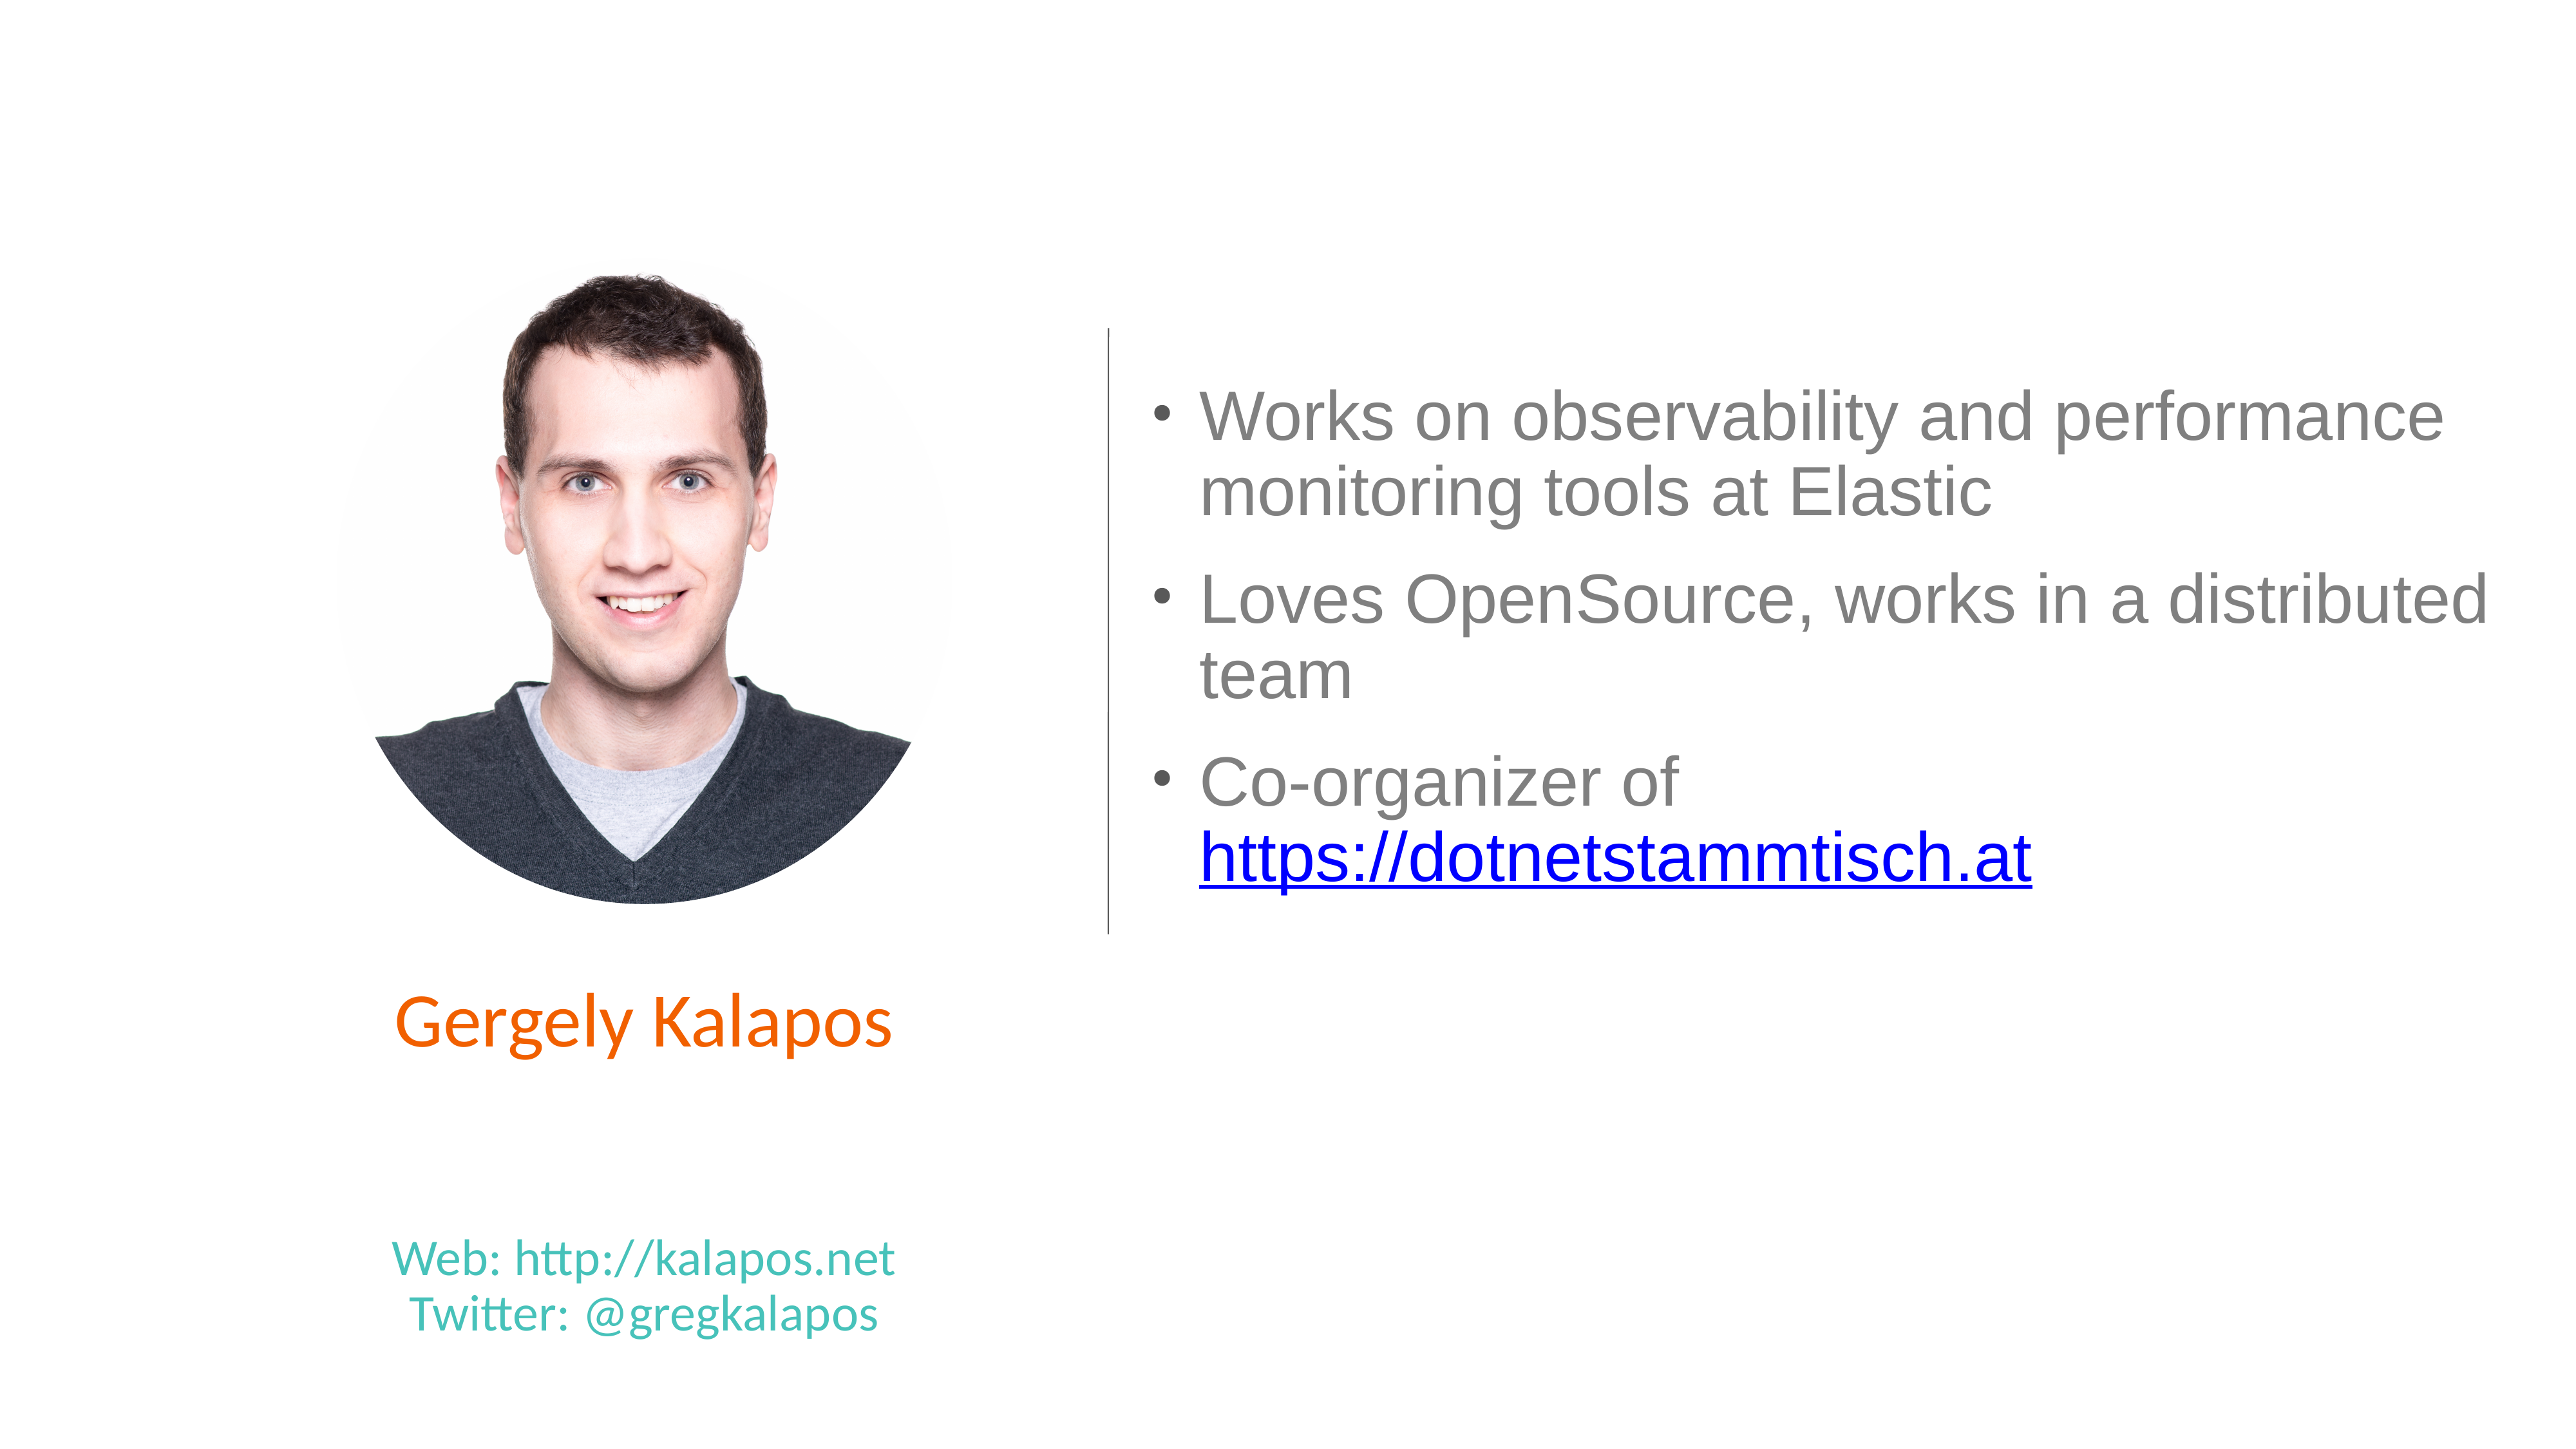

Works on observability and performance monitoring tools at Elastic
Loves OpenSource, works in a distributed team
Co-organizer of https://dotnetstammtisch.at

# Gergely Kalapos Web: http://kalapos.net Twitter: @gregkalapos